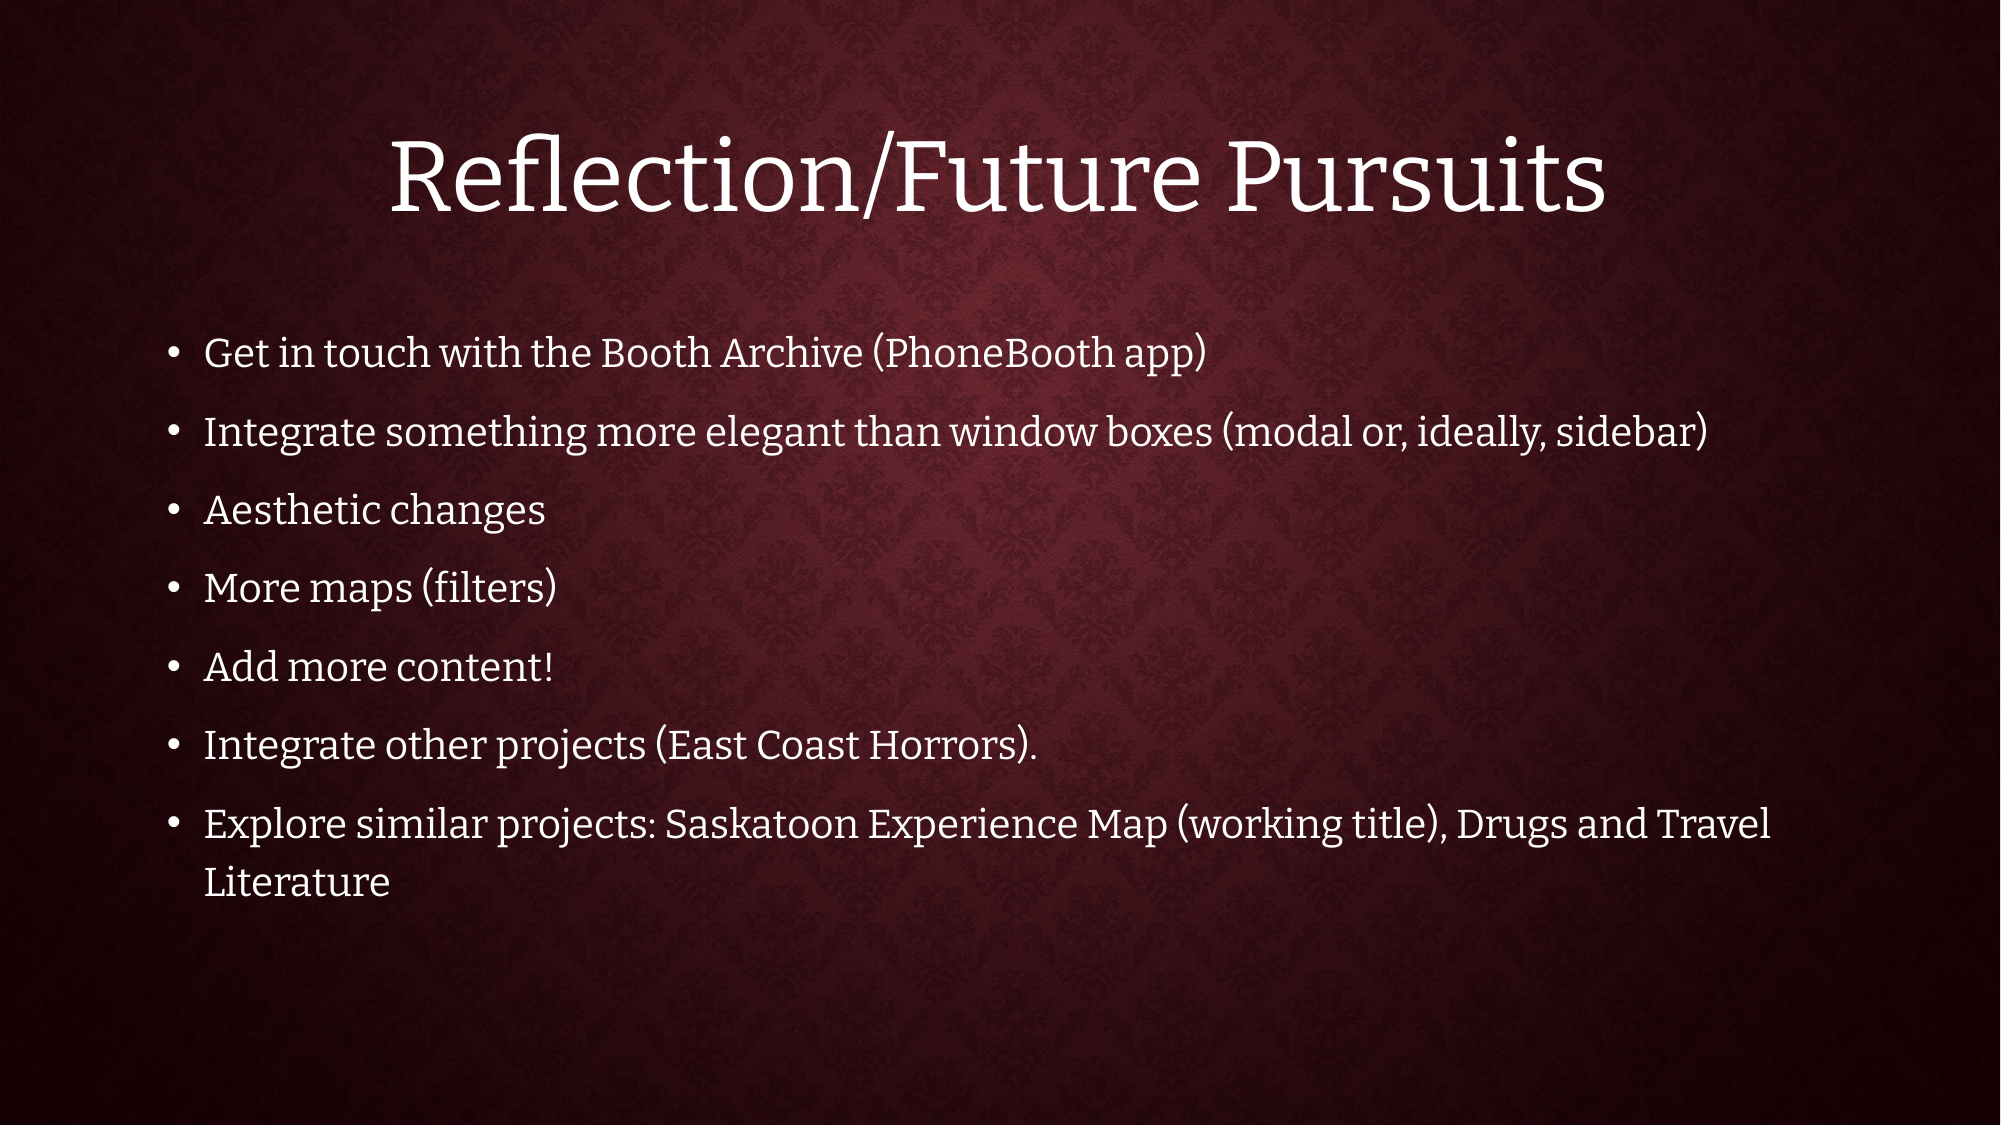

Reflection/Future Pursuits
Get in touch with the Booth Archive (PhoneBooth app)
Integrate something more elegant than window boxes (modal or, ideally, sidebar)
Aesthetic changes
More maps (filters)
Add more content!
Integrate other projects (East Coast Horrors).
Explore similar projects: Saskatoon Experience Map (working title), Drugs and Travel Literature